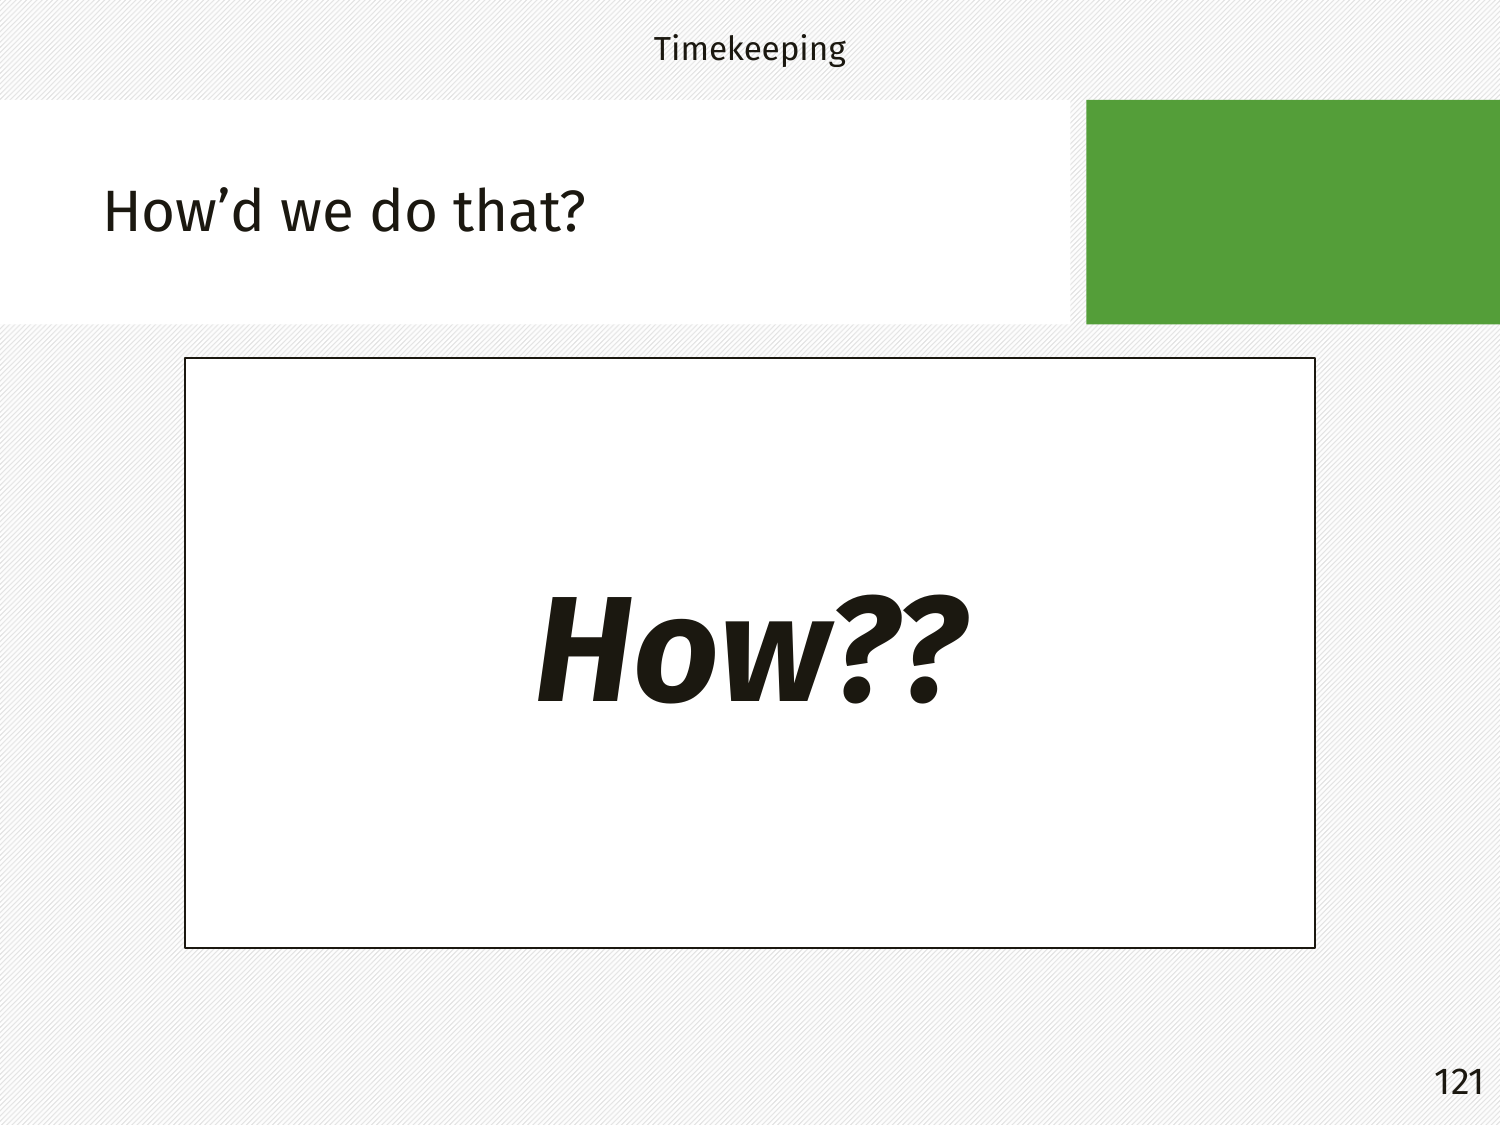

Timekeeping
# How’d we do that?
How??
121